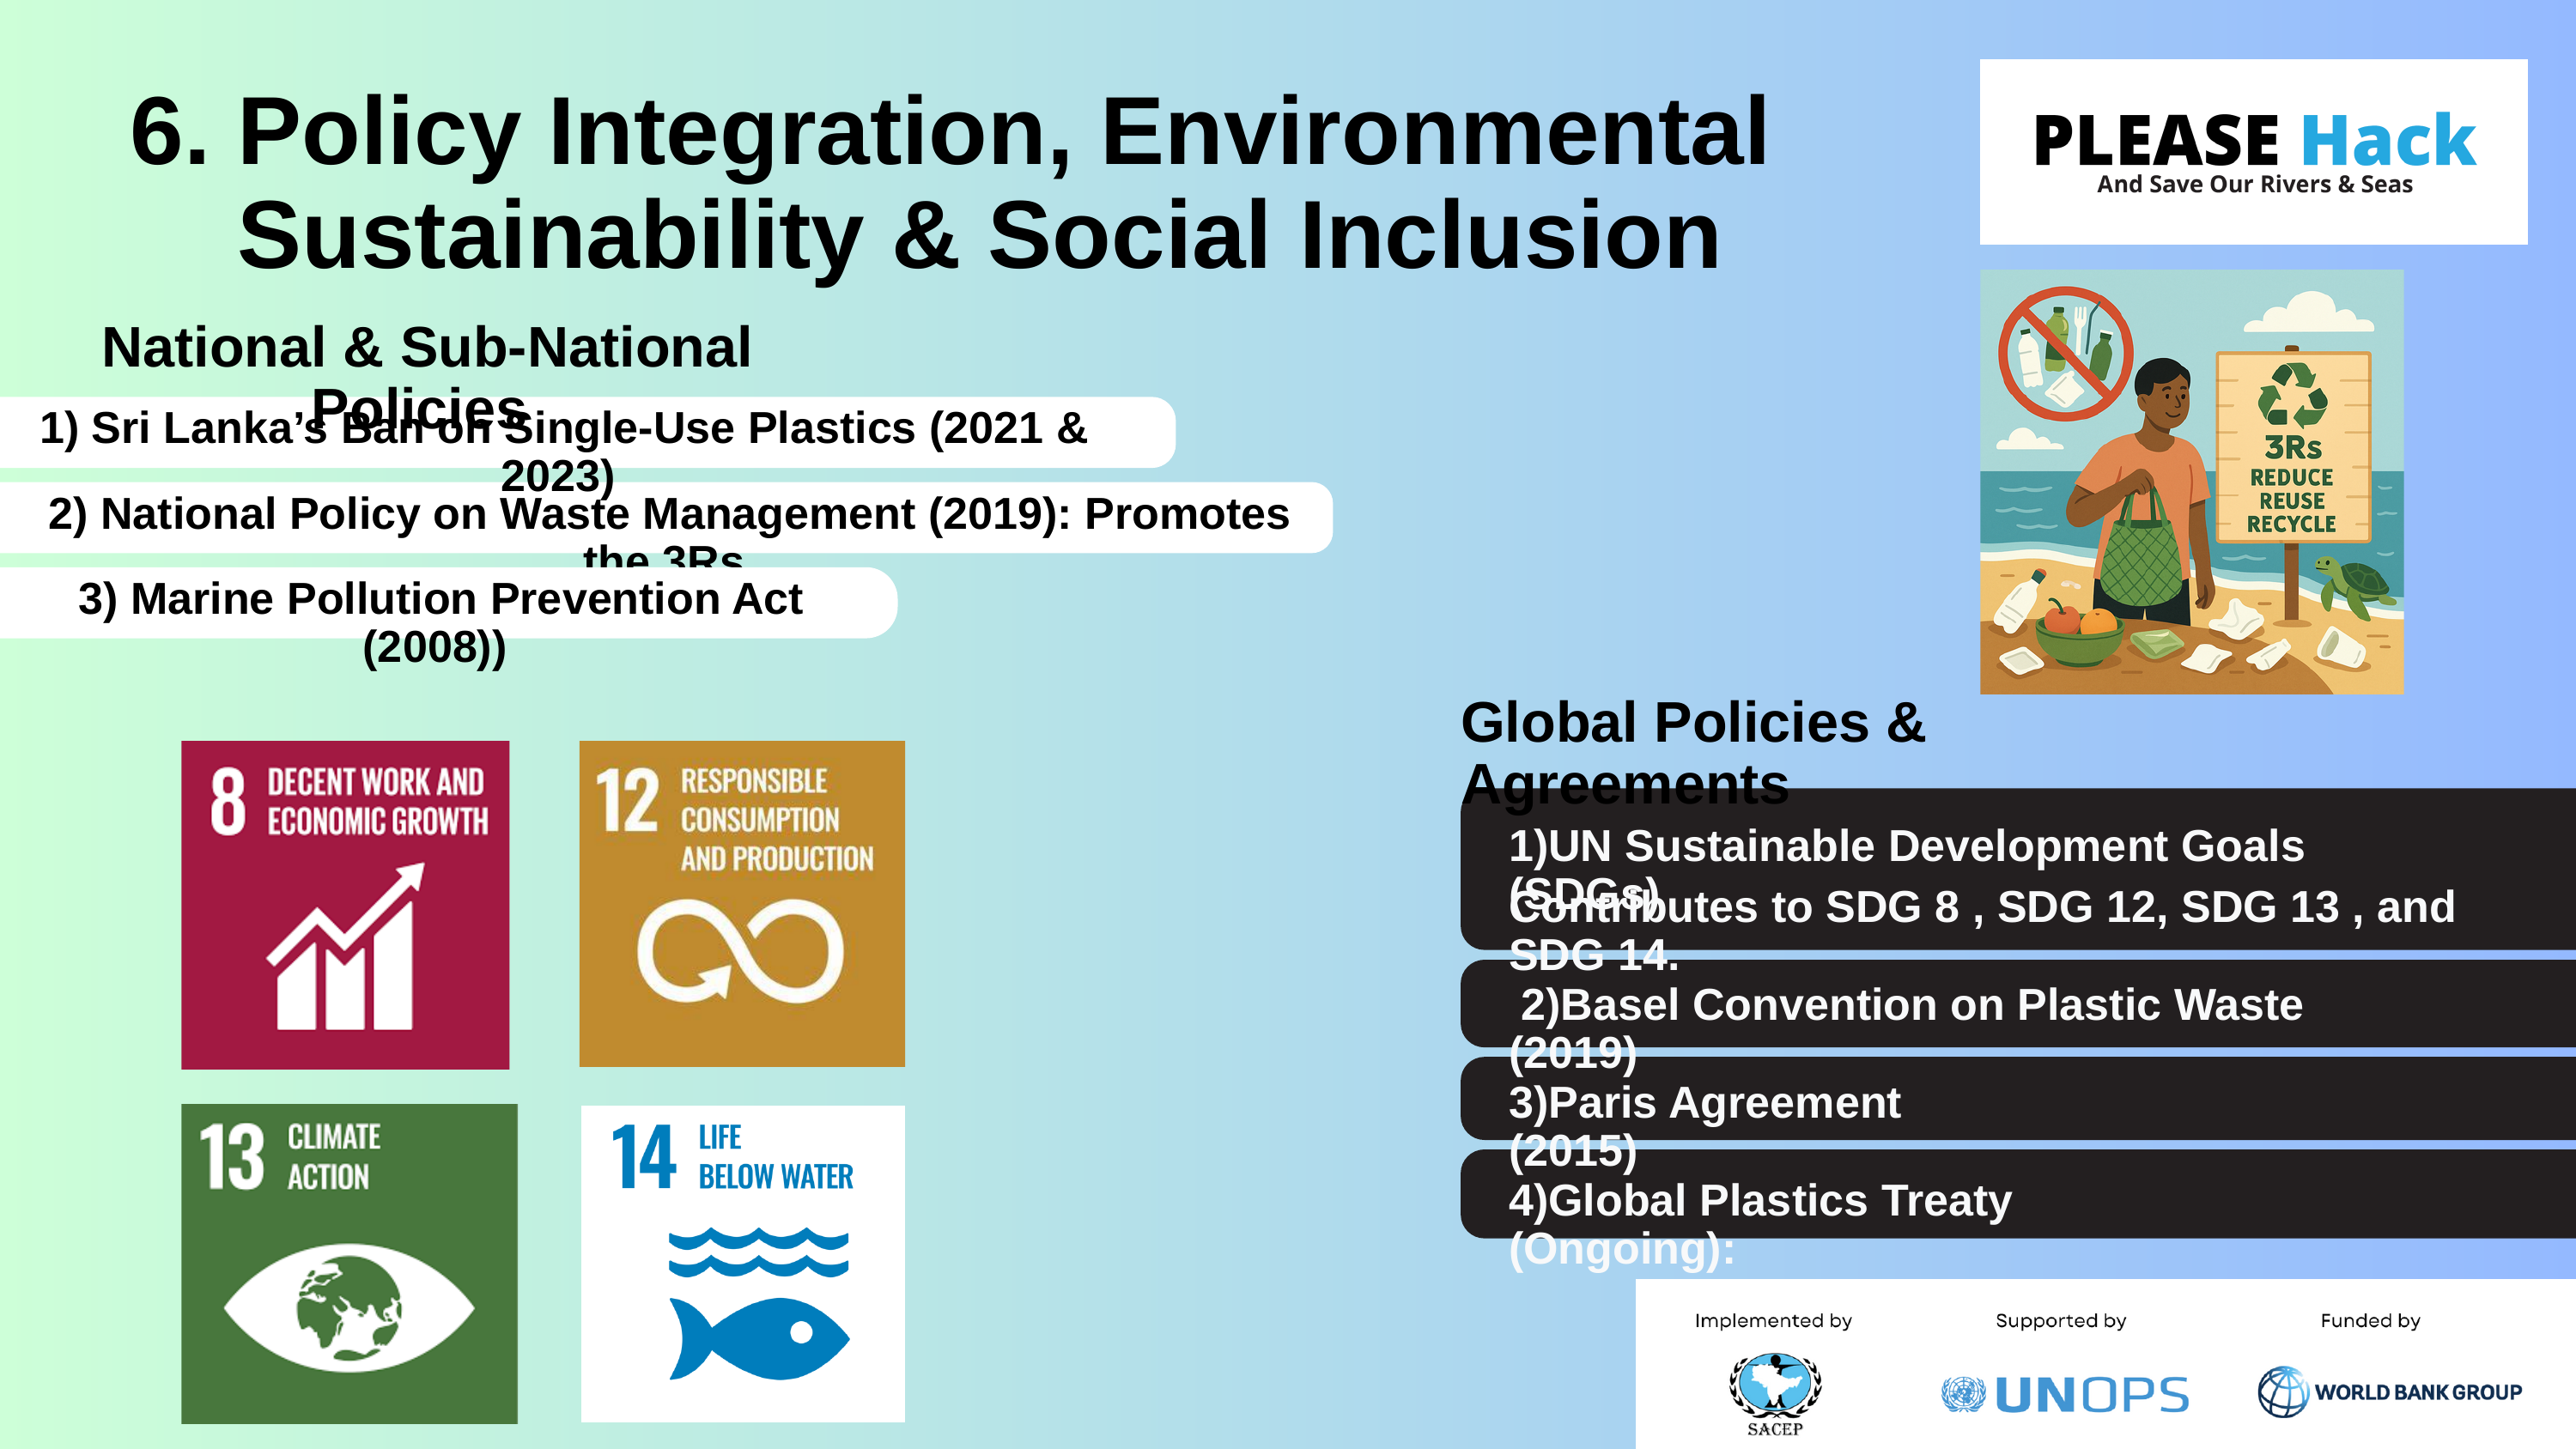

6. Policy Integration, Environmental
    Sustainability & Social Inclusion

National & Sub-National Policies

 1) Sri Lanka’s Ban on Single-Use Plastics (2021 & 2023)

 2) National Policy on Waste Management (2019): Promotes the 3Rs

 3) Marine Pollution Prevention Act (2008))
Global Policies & Agreements

1)UN Sustainable Development Goals (SDGs)
Contributes to SDG 8 , SDG 12, SDG 13 , and SDG 14.
 2)Basel Convention on Plastic Waste (2019)
3)Paris Agreement (2015)
4)Global Plastics Treaty (Ongoing):